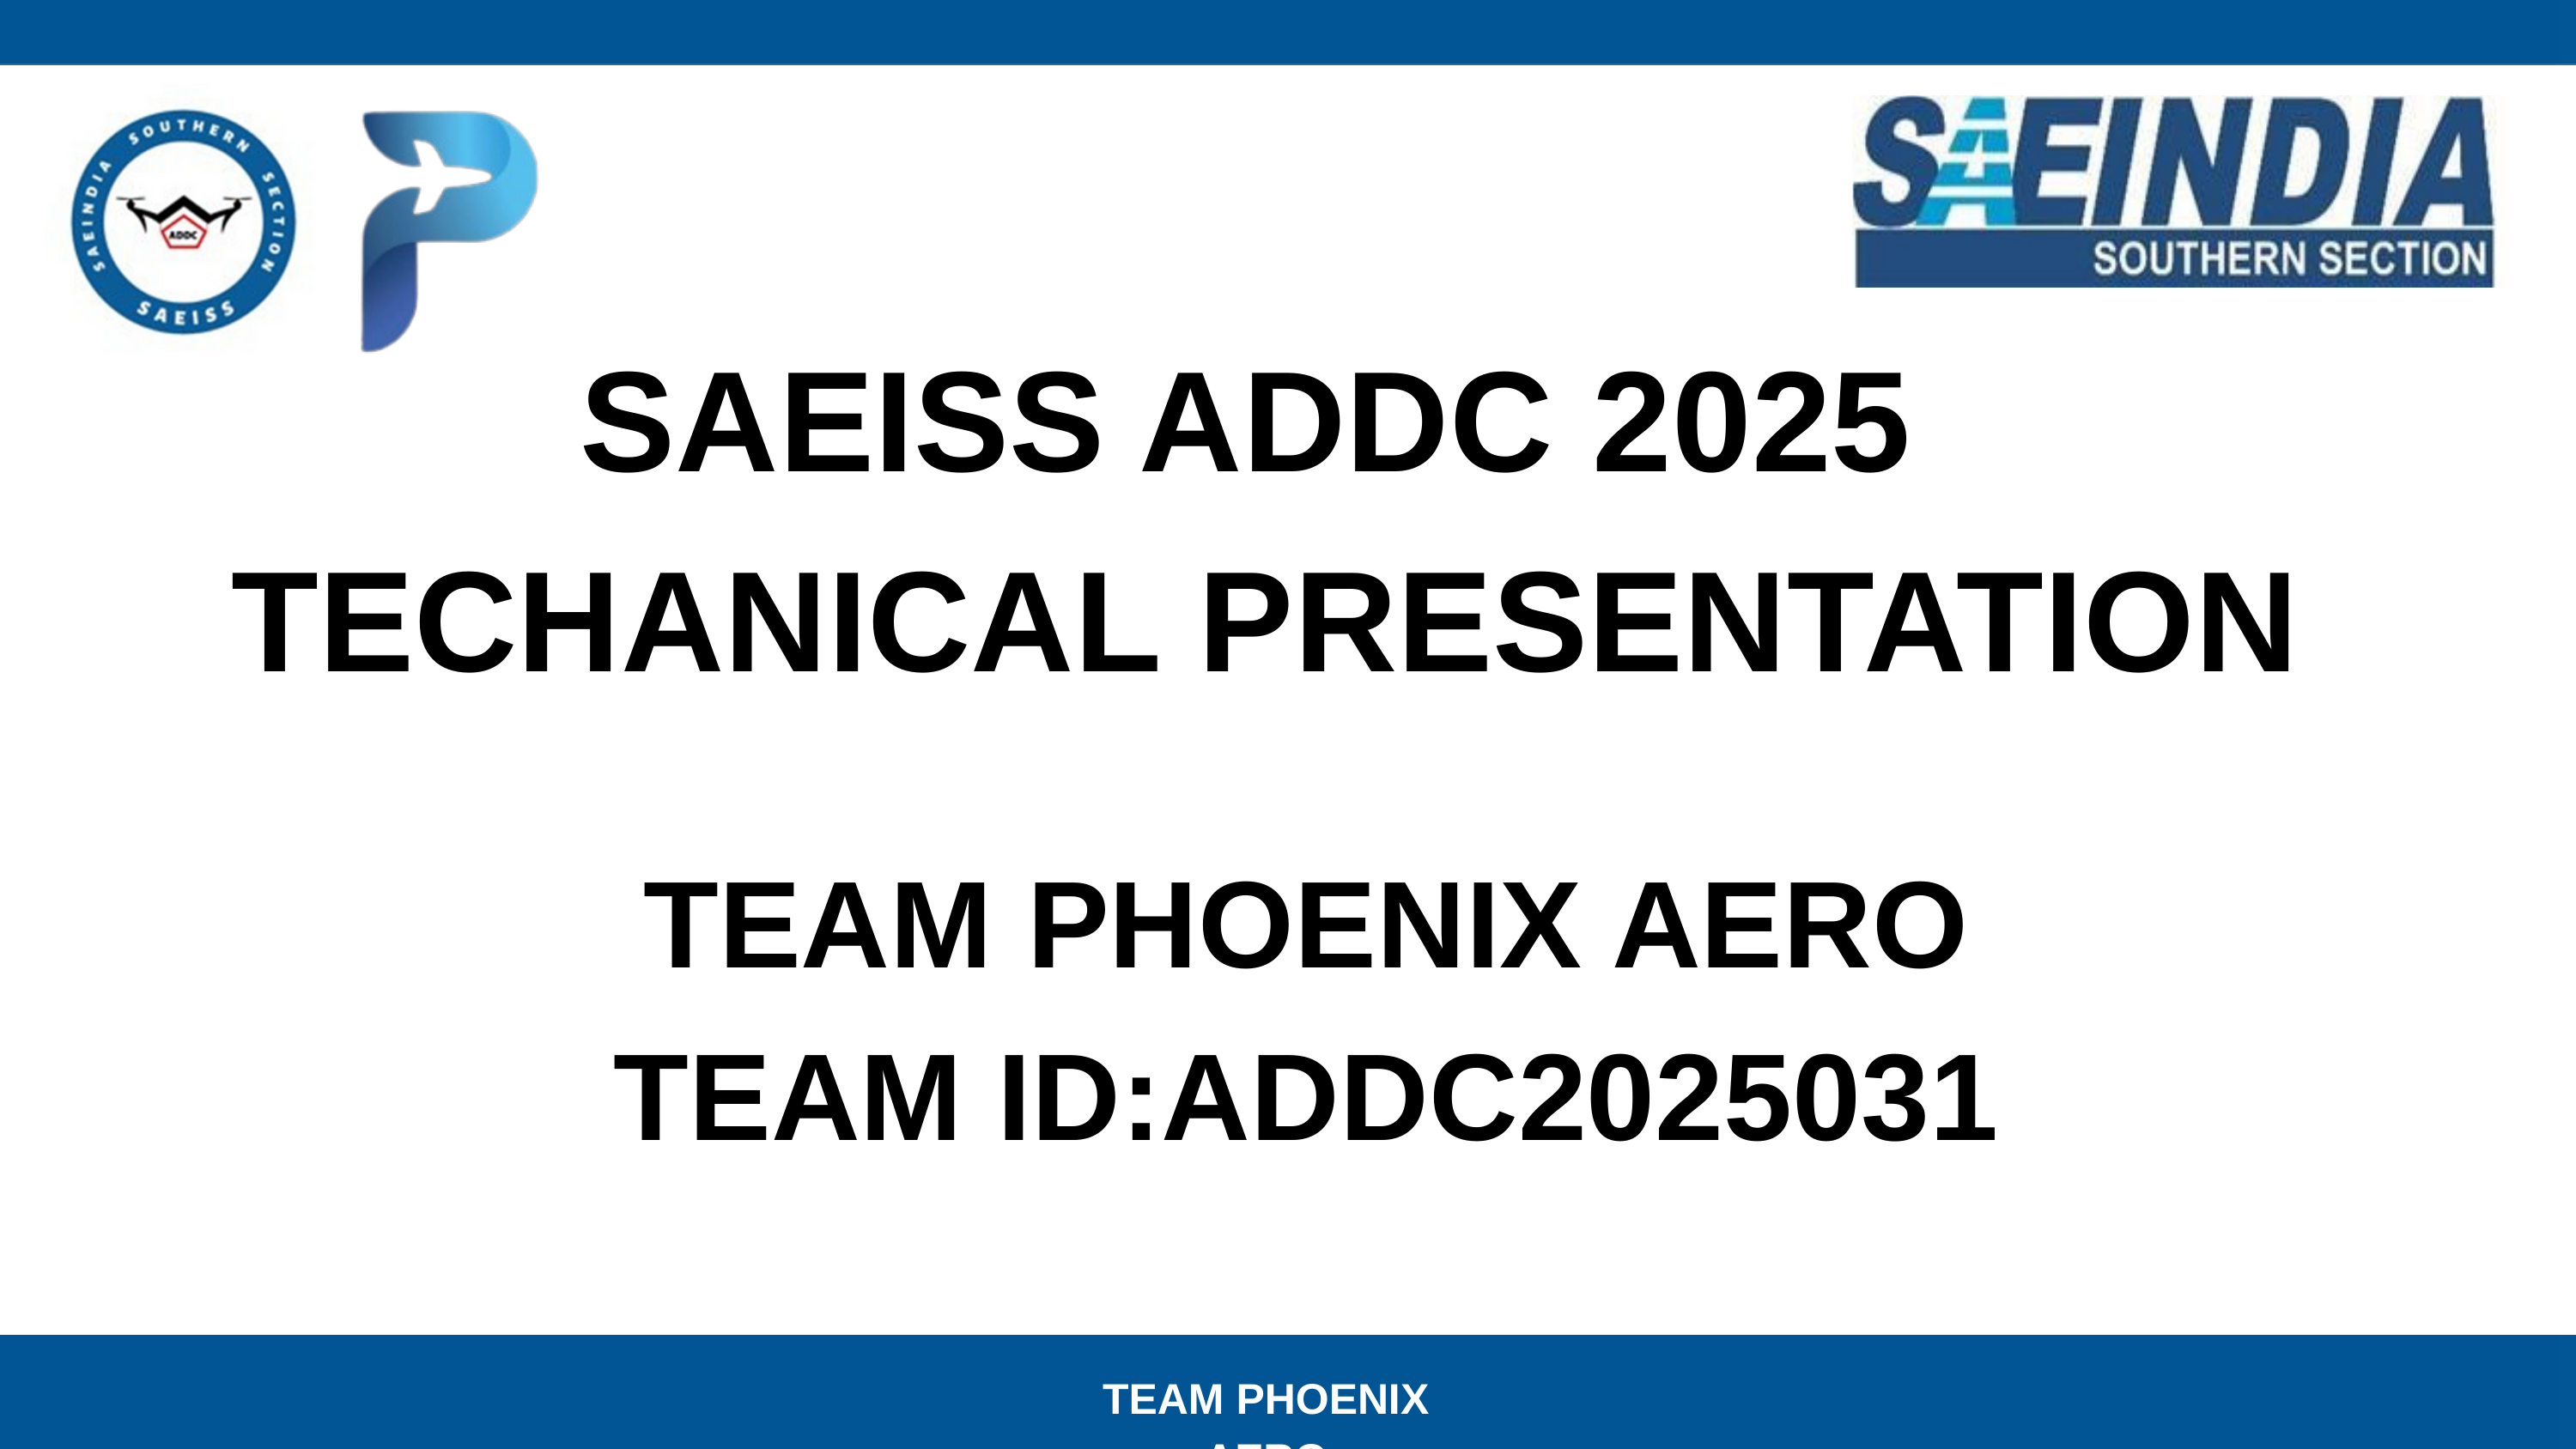

SAEISS ADDC 2025
TECHANICAL PRESENTATION

TEAM PHOENIX AERO
TEAM ID:ADDC2025031
TEAM PHOENIX AERO